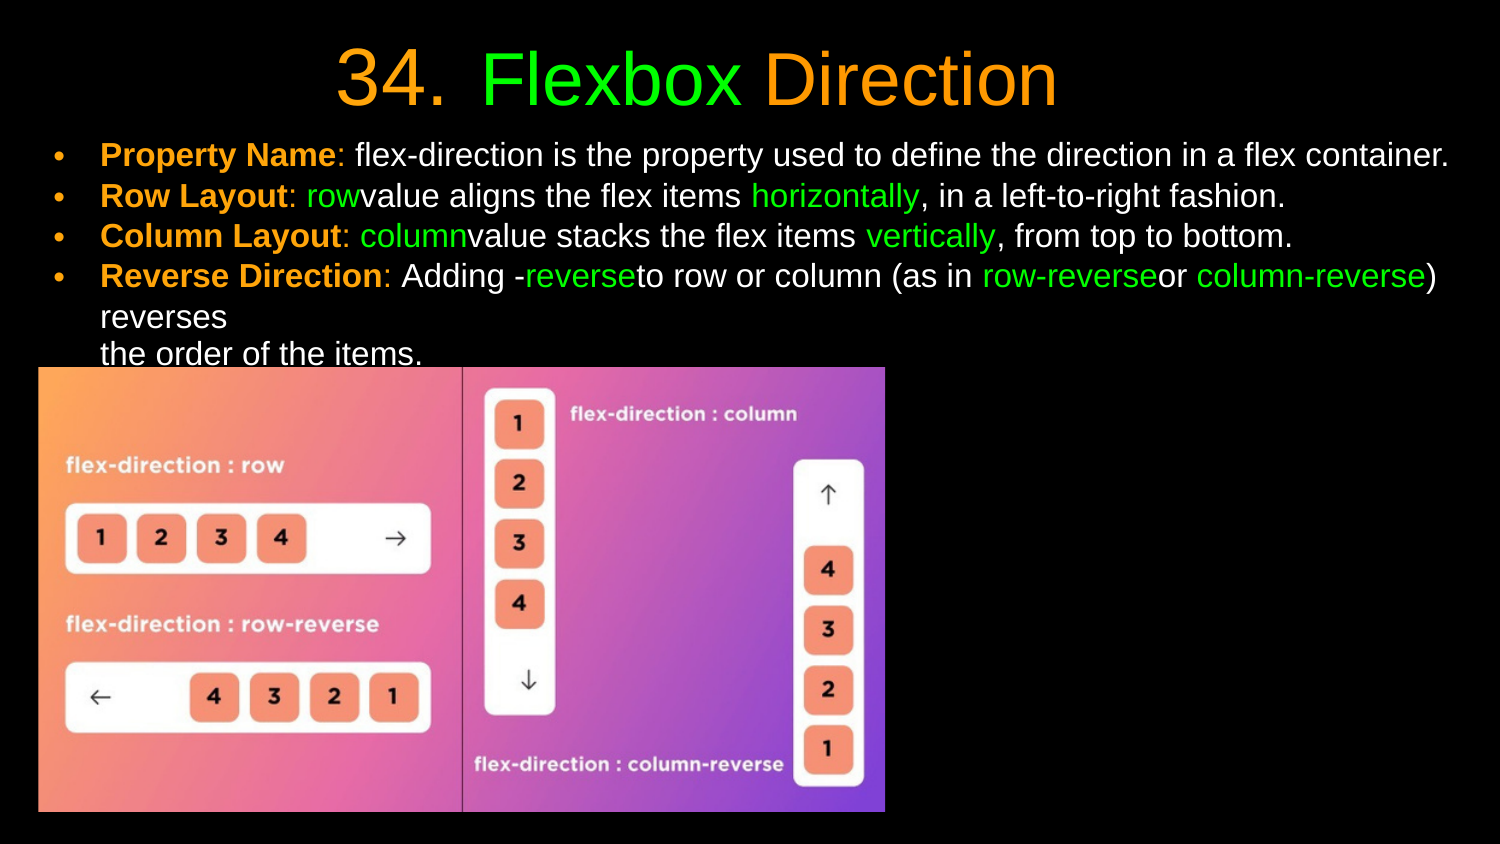

34.
Flexbox Direction
Property Name: flex-direction is the property used to define the direction in a flex container.
Row Layout: rowvalue aligns the flex items horizontally, in a left-to-right fashion.
Column Layout: columnvalue stacks the flex items vertically, from top to bottom.
Reverse Direction: Adding -reverseto row or column (as in row-reverseor column-reverse) reverses
the order of the items.
• • • •